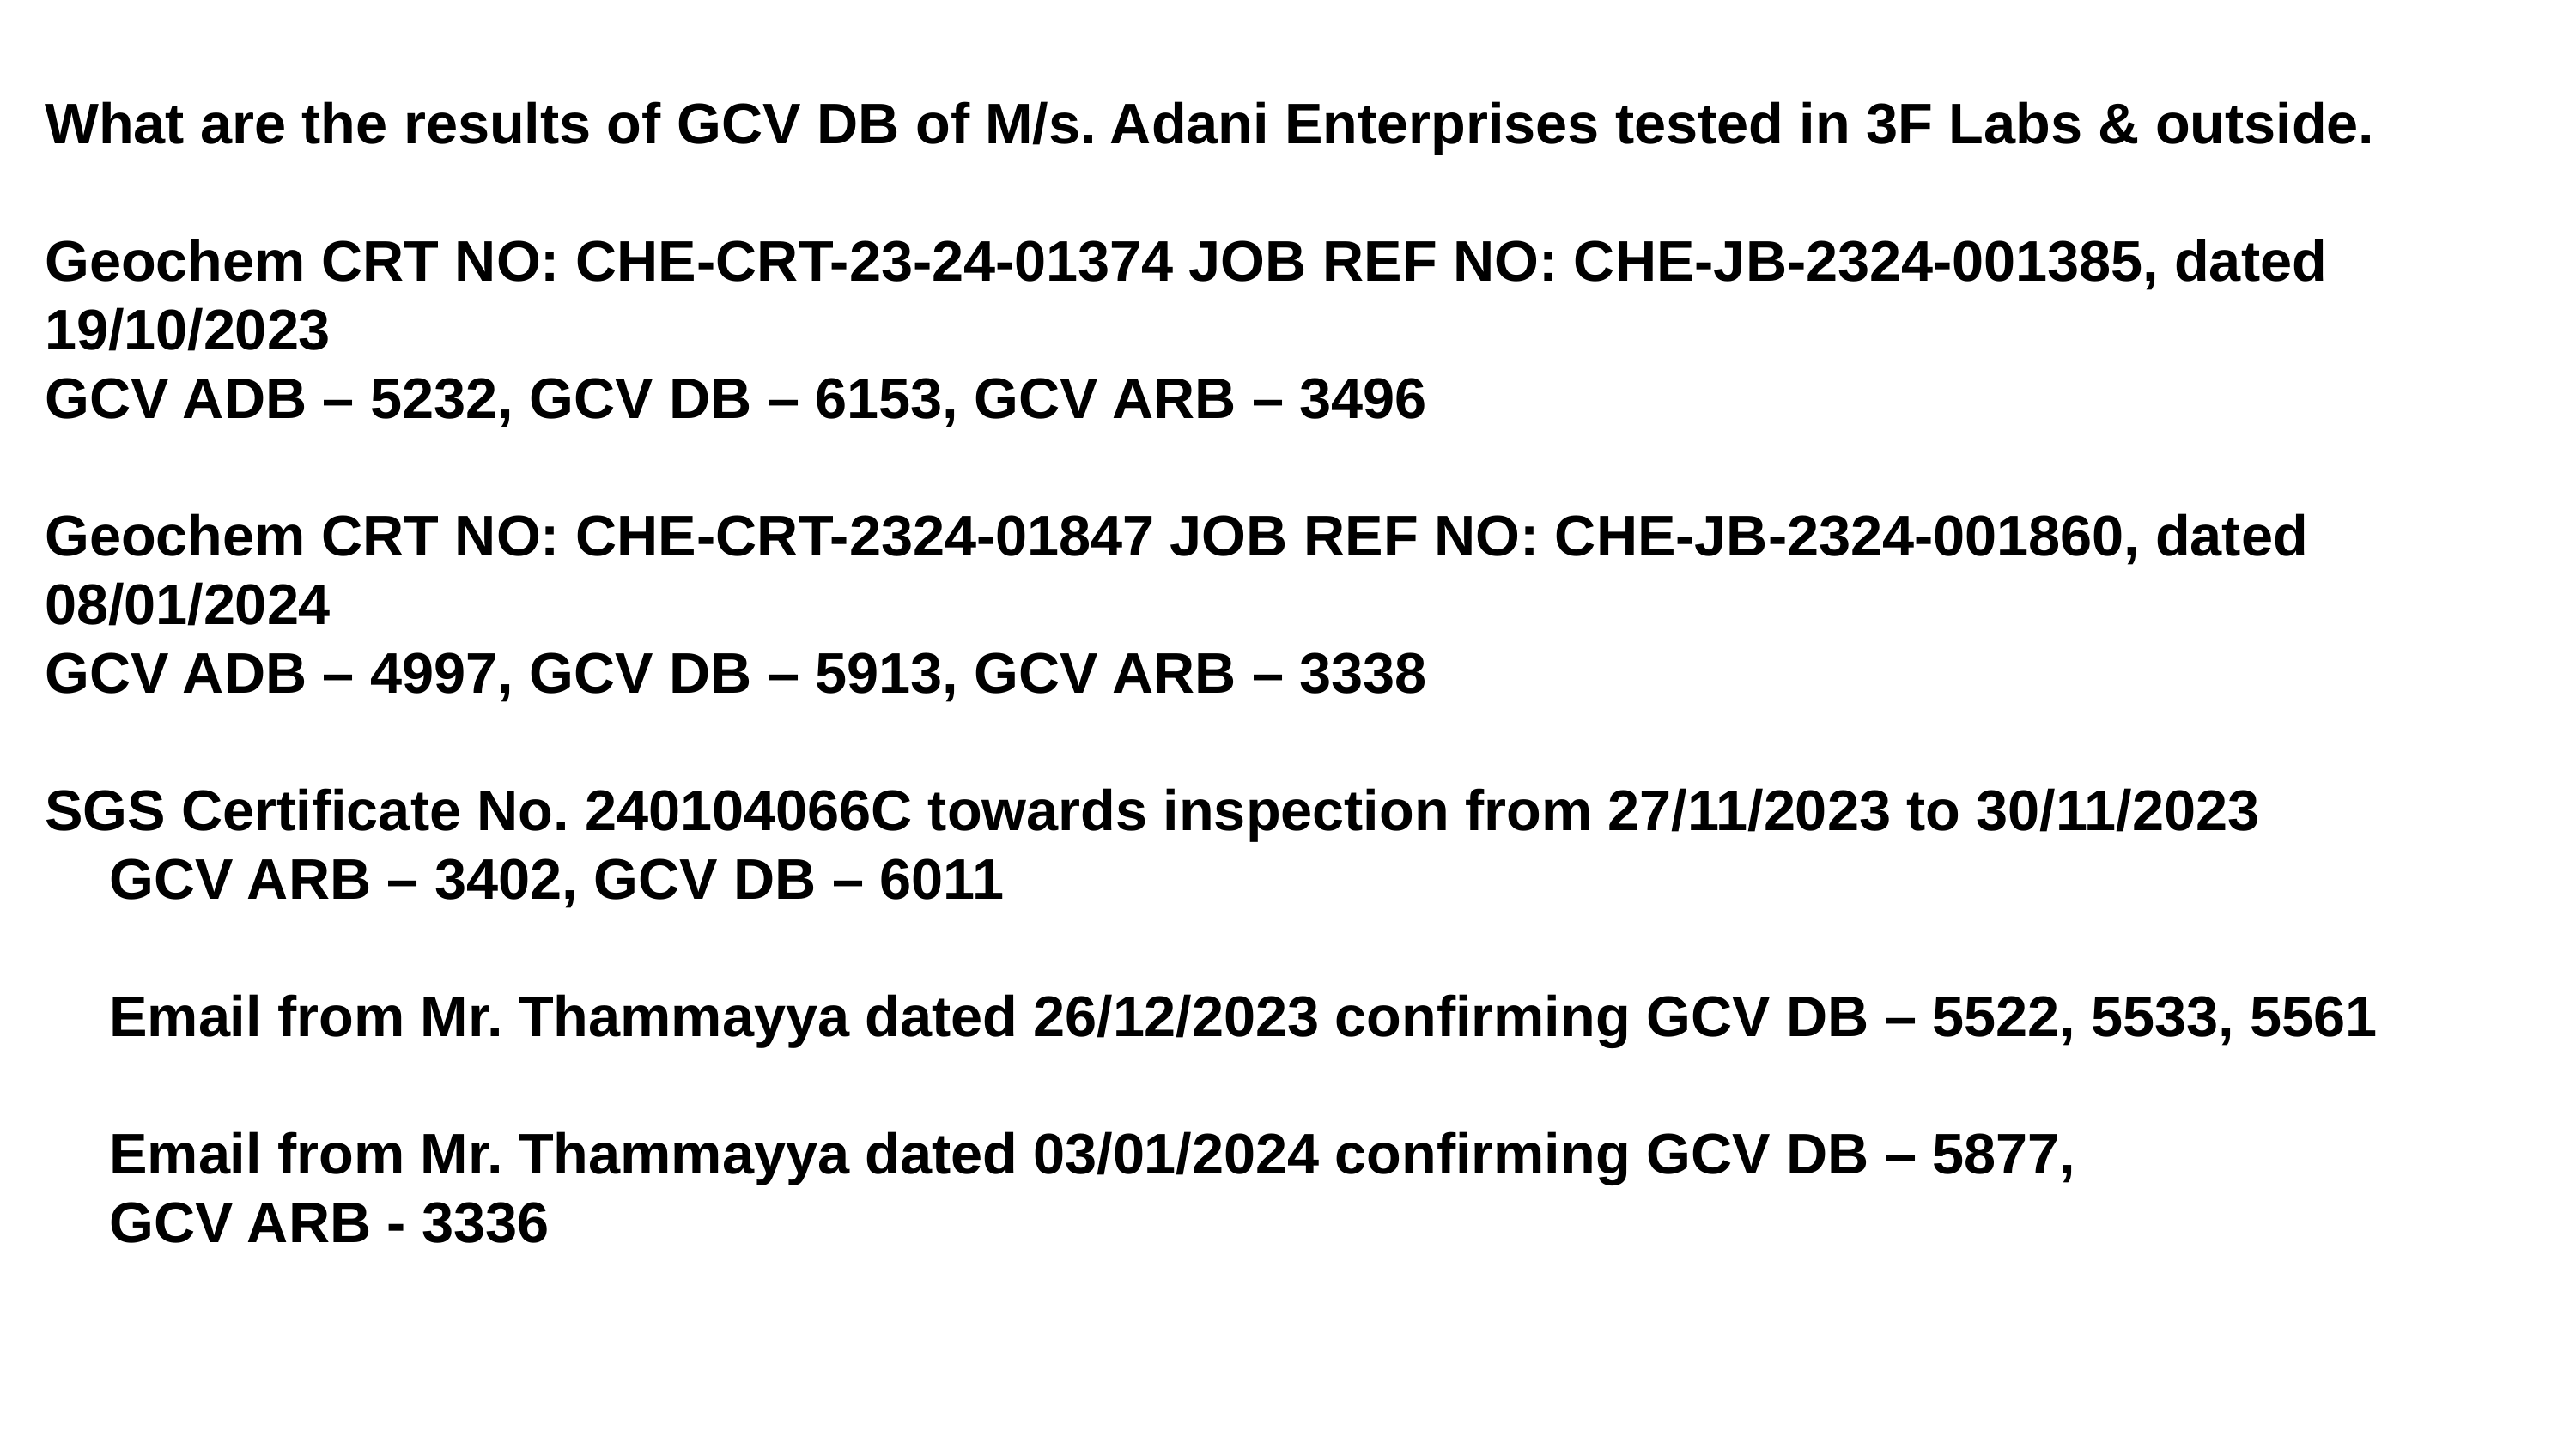

What are the results of GCV DB of M/s. Adani Enterprises tested in 3F Labs & outside.

Geochem CRT NO: CHE-CRT-23-24-01374 JOB REF NO: CHE-JB-2324-001385, dated 19/10/2023
GCV ADB – 5232, GCV DB – 6153, GCV ARB – 3496

Geochem CRT NO: CHE-CRT-2324-01847 JOB REF NO: CHE-JB-2324-001860, dated 08/01/2024
GCV ADB – 4997, GCV DB – 5913, GCV ARB – 3338

SGS Certificate No. 240104066C towards inspection from 27/11/2023 to 30/11/2023
GCV ARB – 3402, GCV DB – 6011

Email from Mr. Thammayya dated 26/12/2023 confirming GCV DB – 5522, 5533, 5561

Email from Mr. Thammayya dated 03/01/2024 confirming GCV DB – 5877,
GCV ARB - 3336